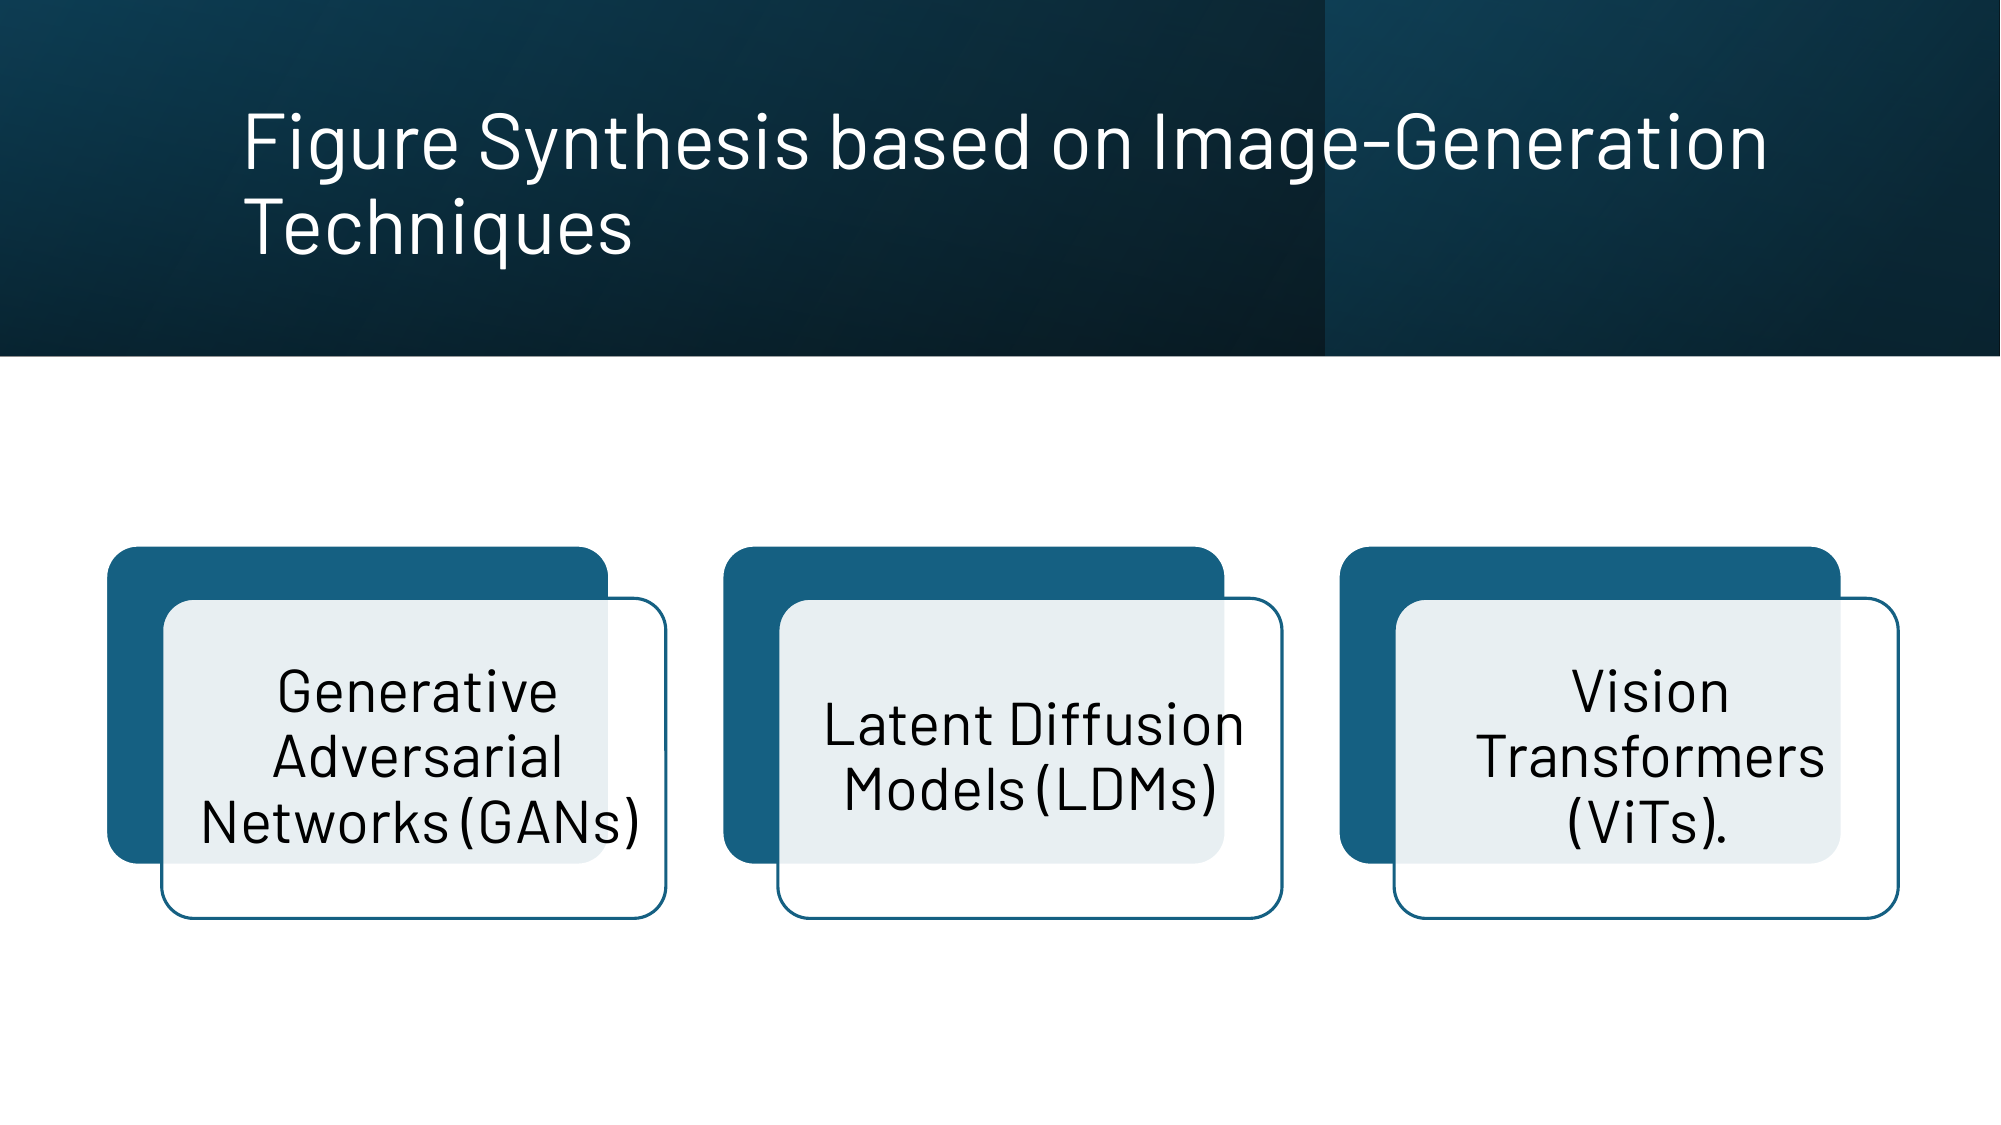

# Figure Synthesis based on Image-Generation Techniques
Generative Adversarial Networks (GANs)
Latent Diffusion Models (LDMs)
Vision Transformers (ViTs).